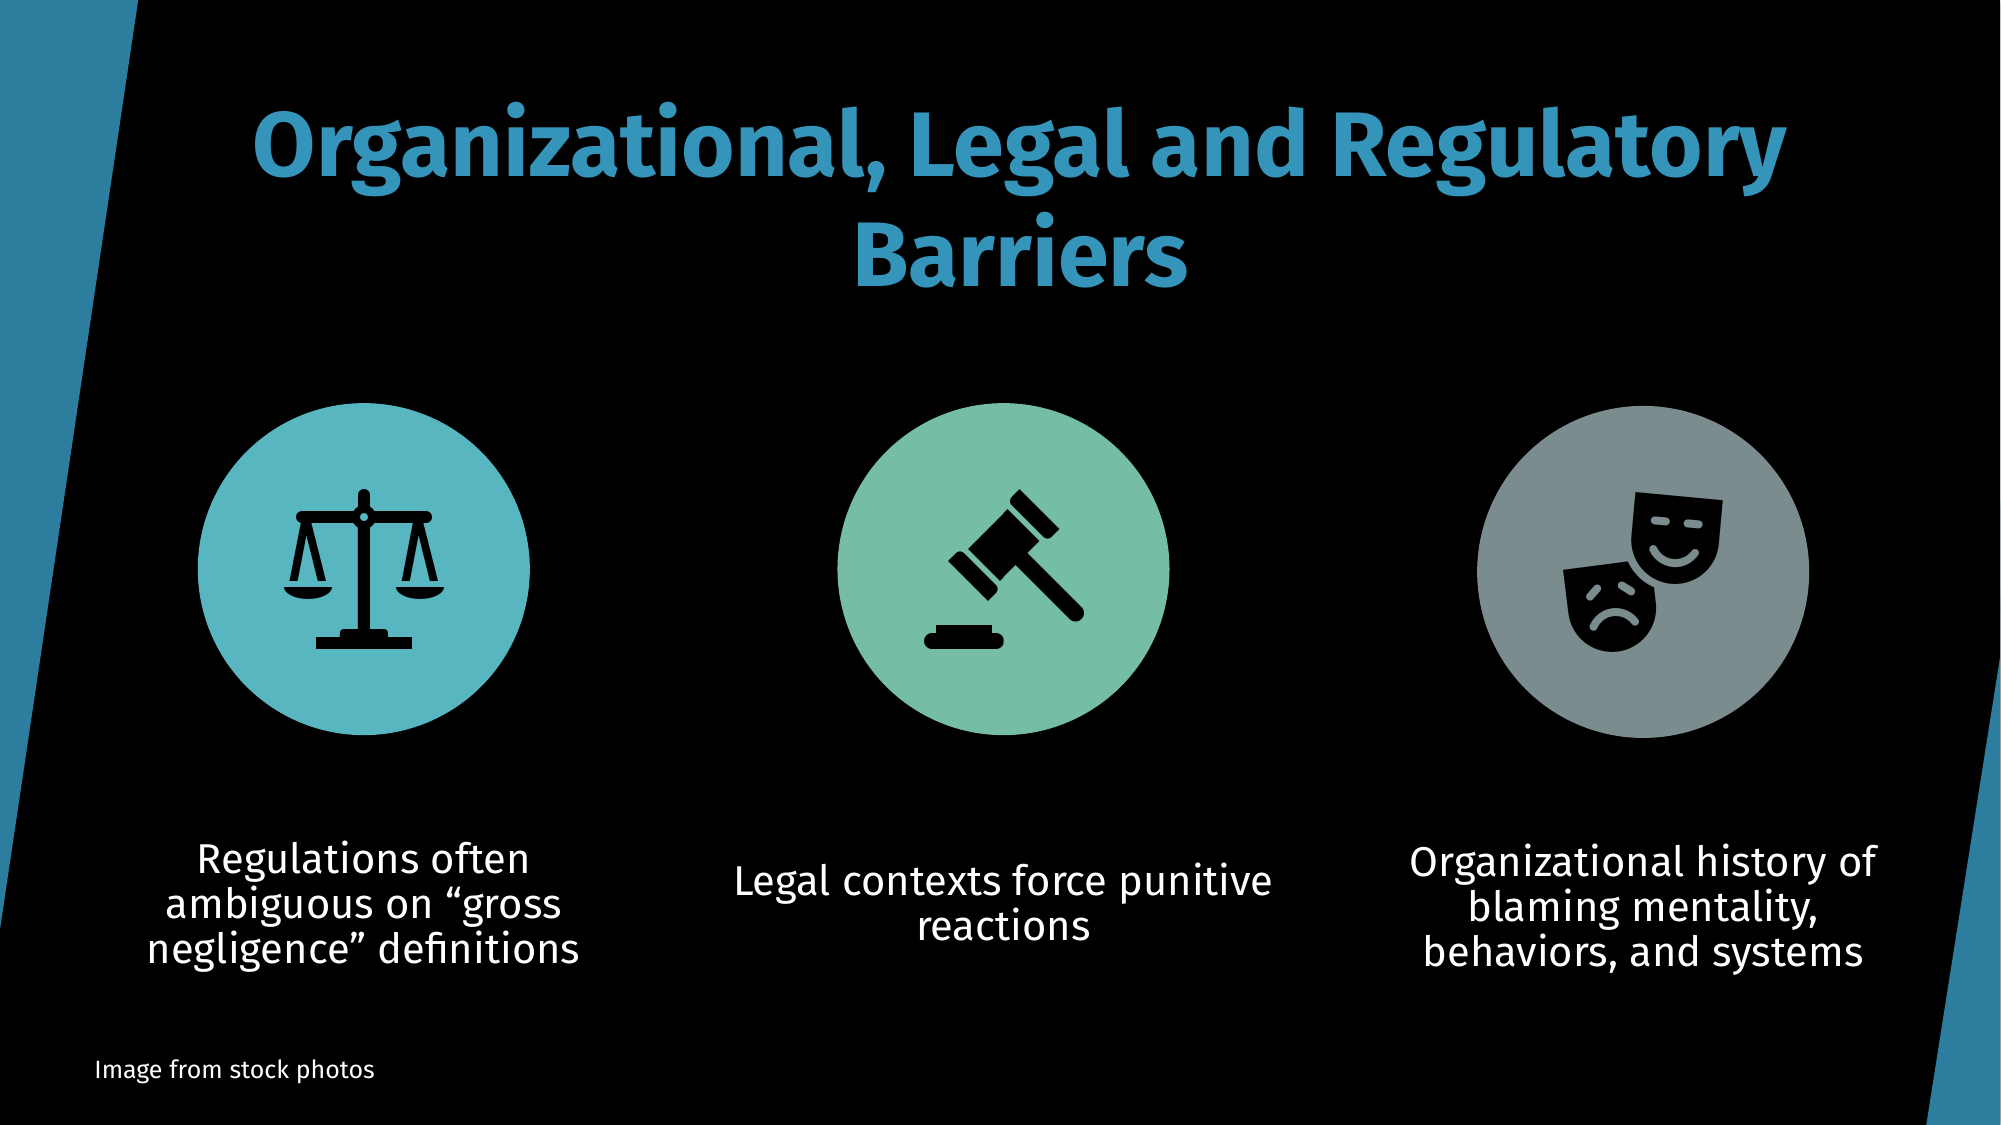

# Organizational, Legal and Regulatory Barriers
Regulations often ambiguous on “gross negligence” definitions
Legal contexts force punitive reactions
Organizational history of blaming mentality, behaviors, and systems

Image from stock photos